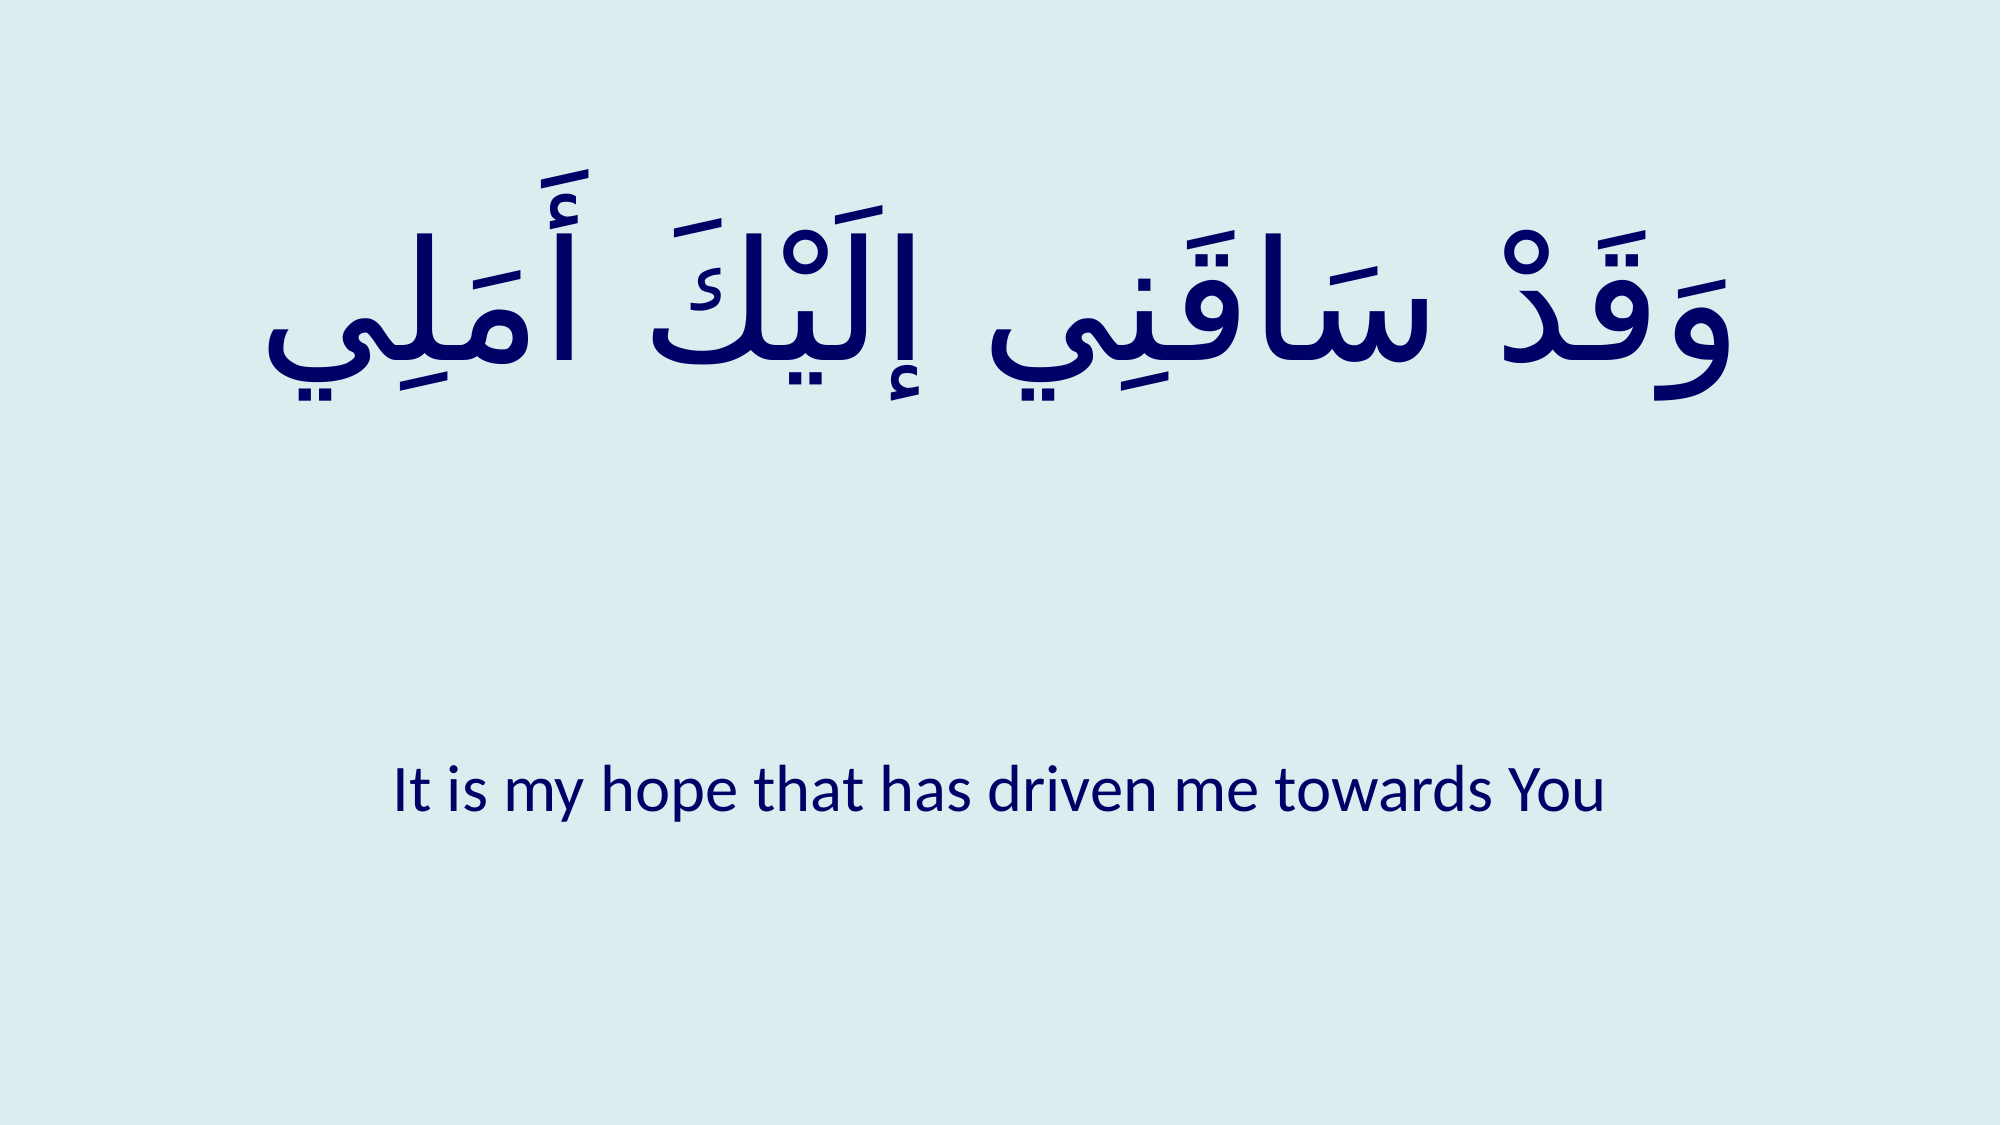

# وَقَدْ سَاقَنِي إلَيْكَ أَمَلِي
It is my hope that has driven me towards You